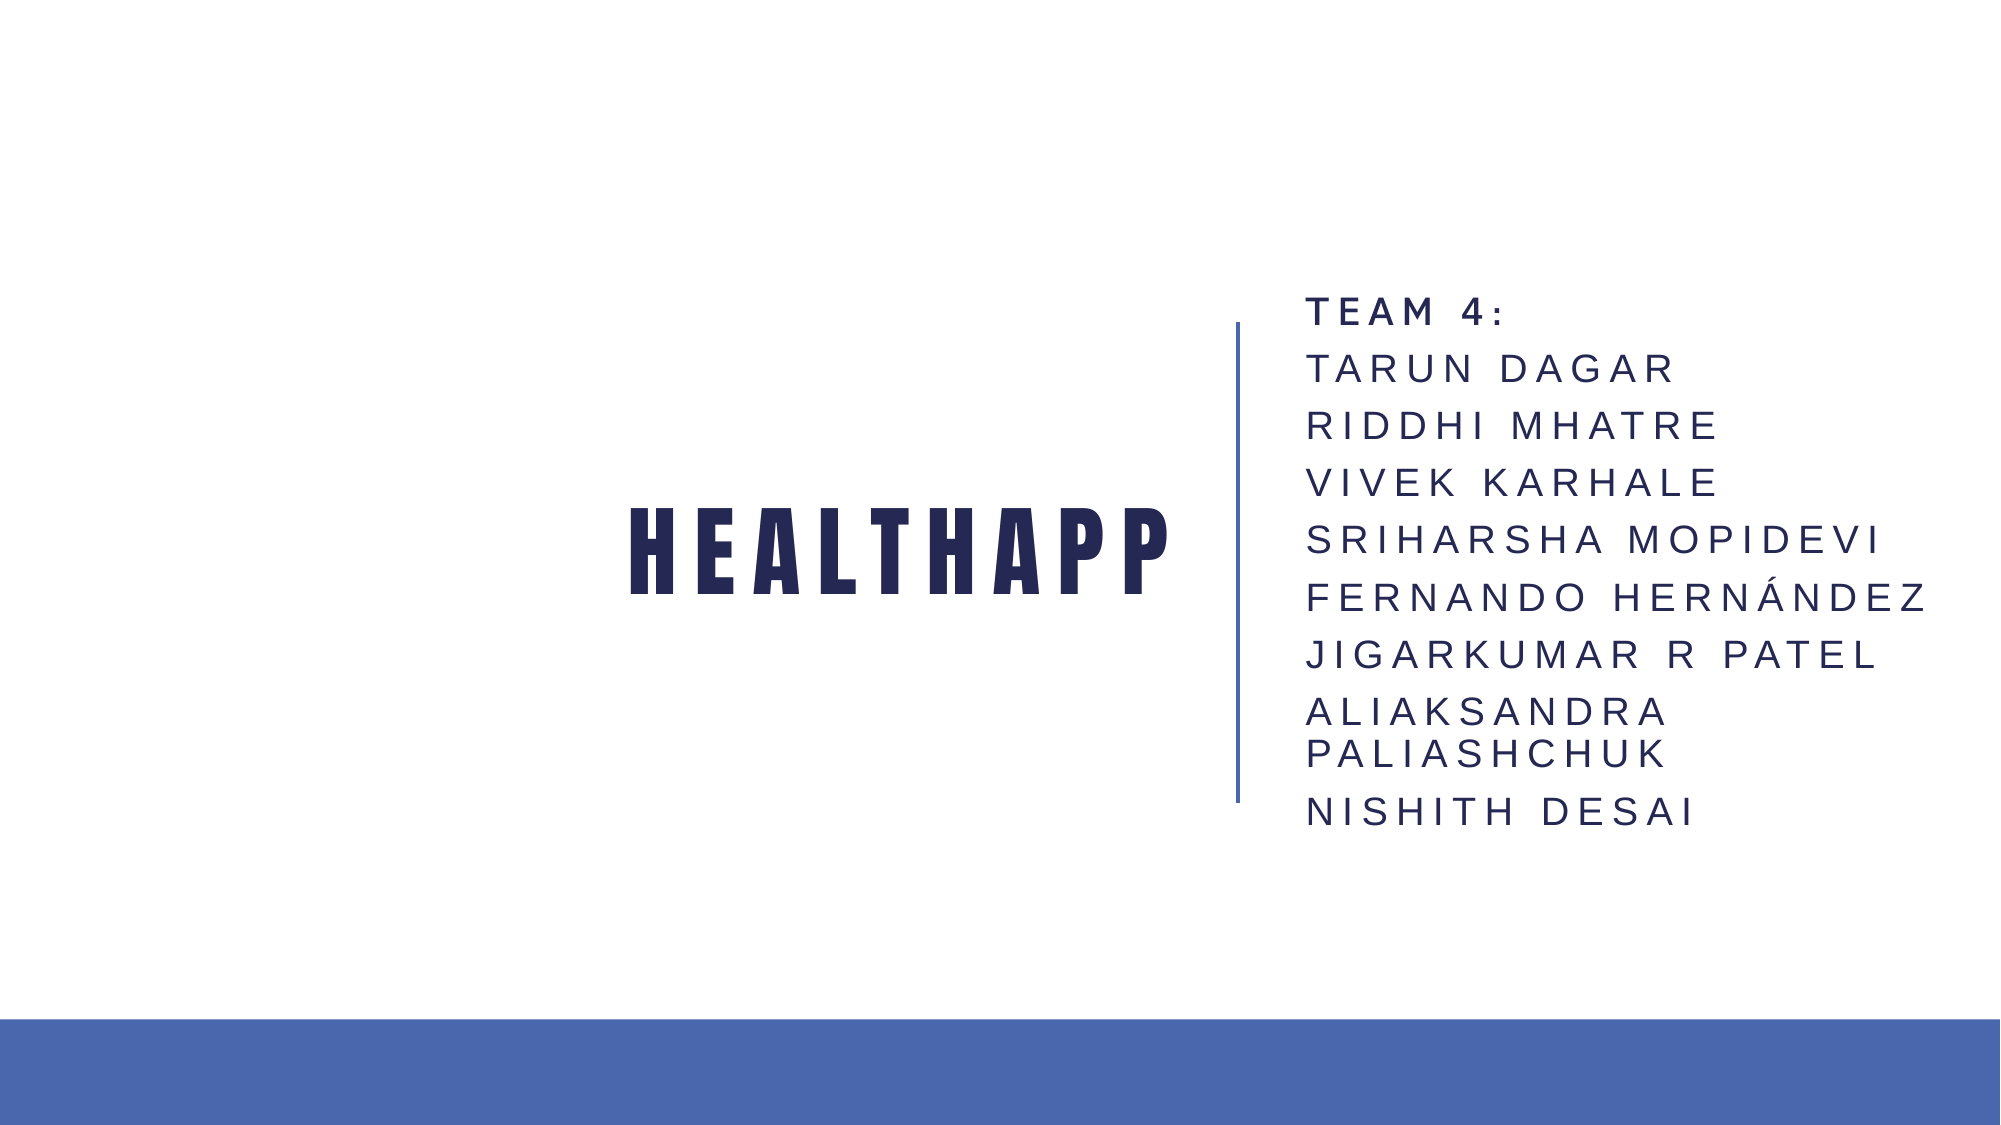

# HealthApp
Team 4:
Tarun Dagar
Riddhi Mhatre
Vivek Karhale
Sriharsha Mopidevi
Fernando Hernández
Jigarkumar R Patel
Aliaksandra Paliashchuk
Nishith Desai